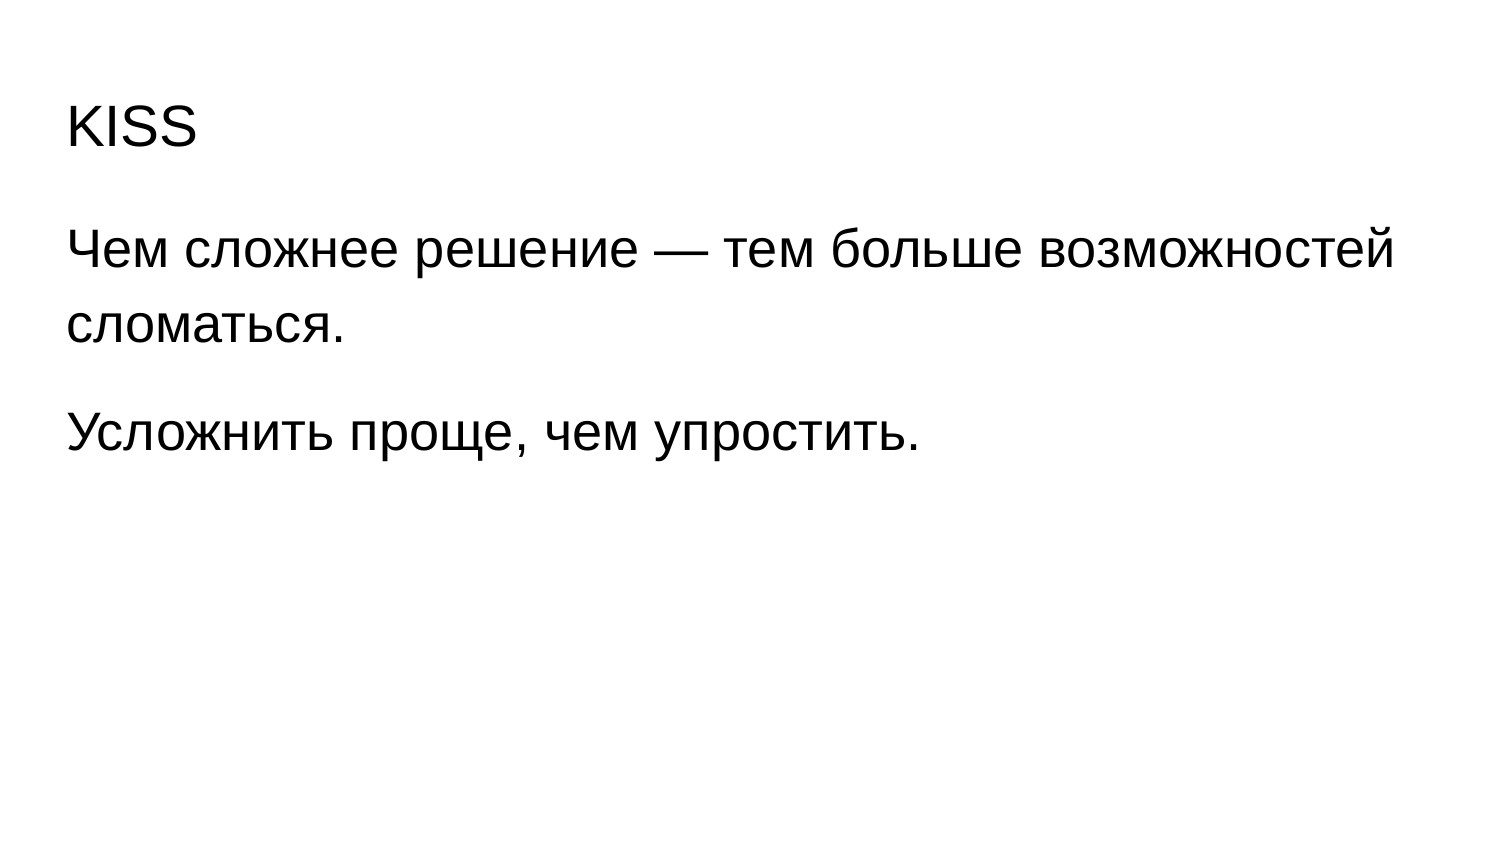

# KISS
Чем сложнее решение — тем больше возможностей сломаться.
Усложнить проще, чем упростить.